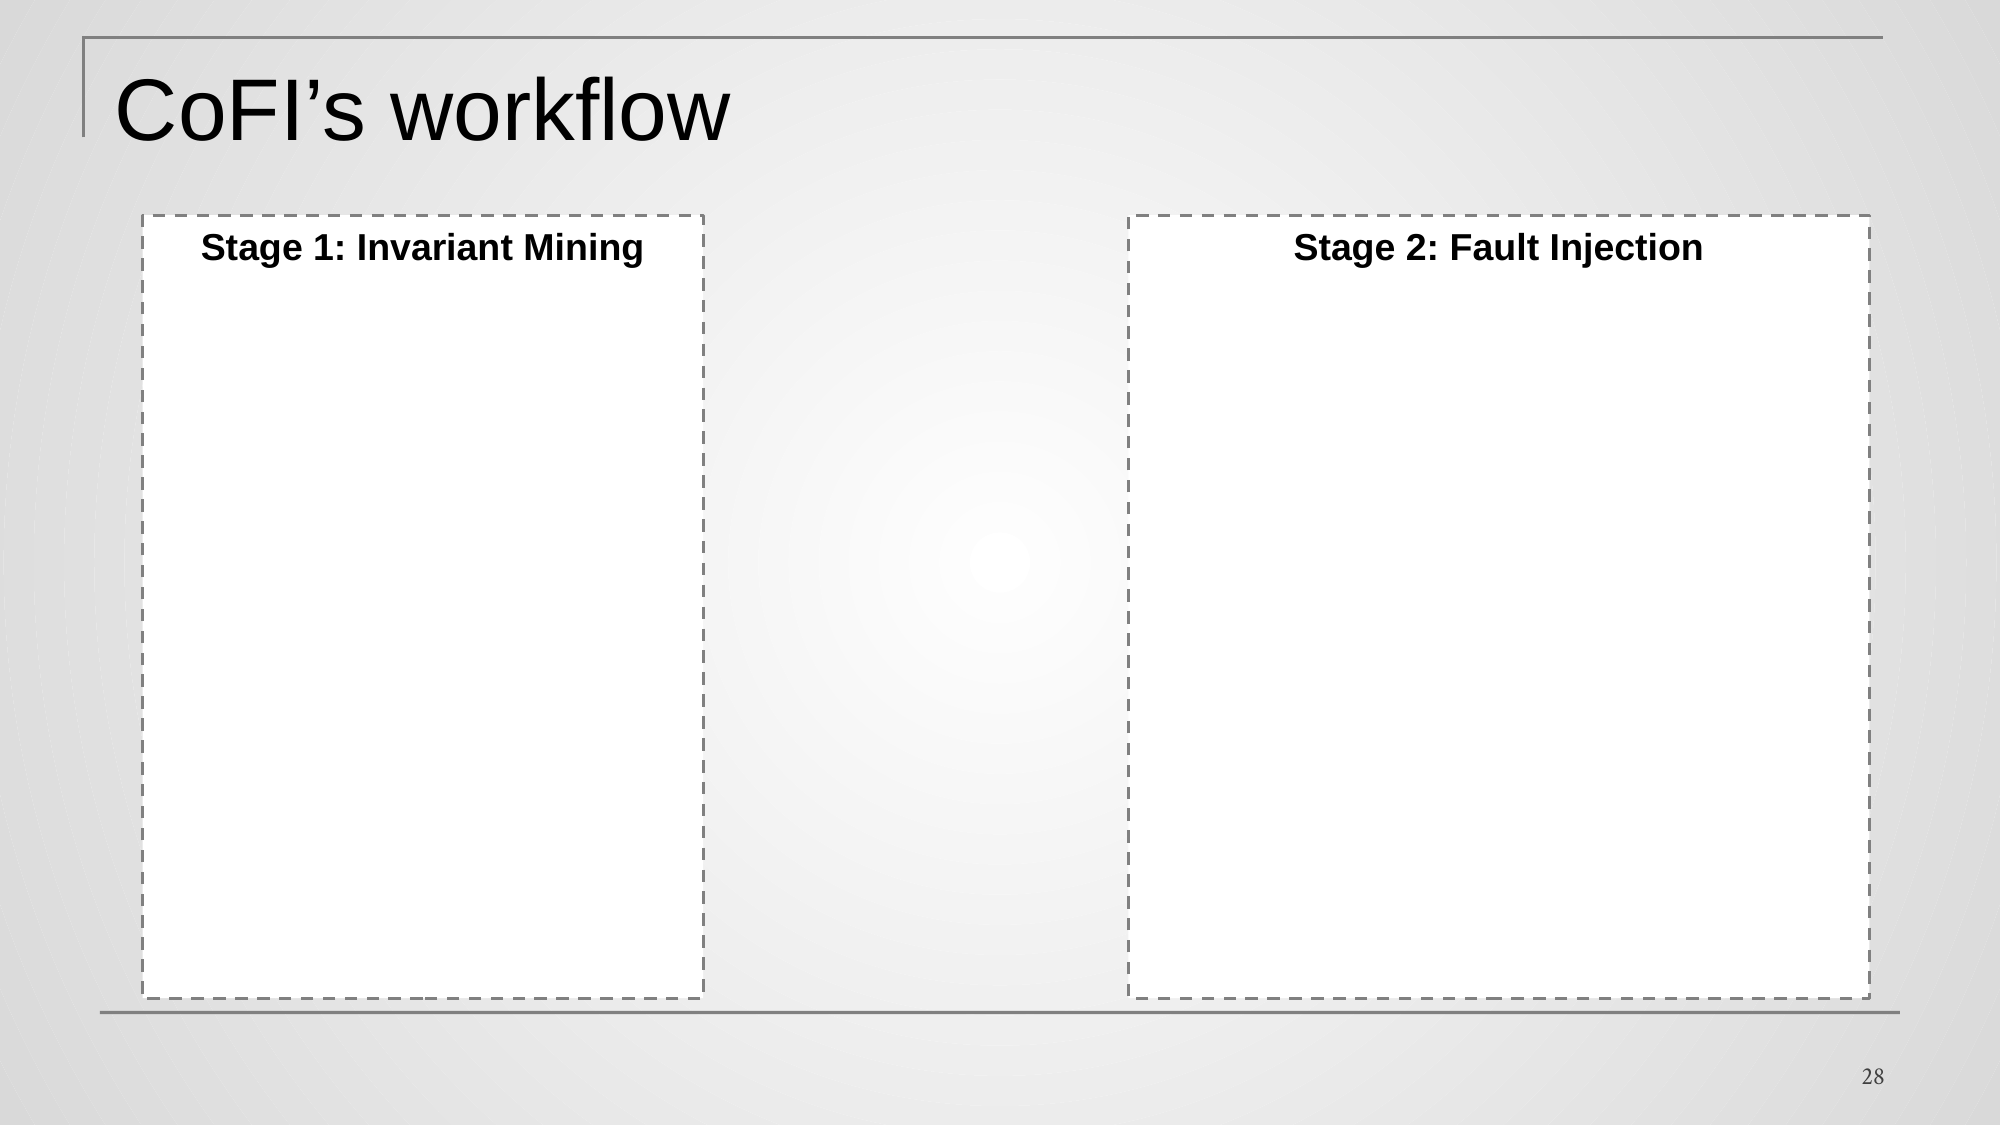

# CoFI’s workflow
Stage 1: Invariant Mining
Stage 2: Fault Injection
28